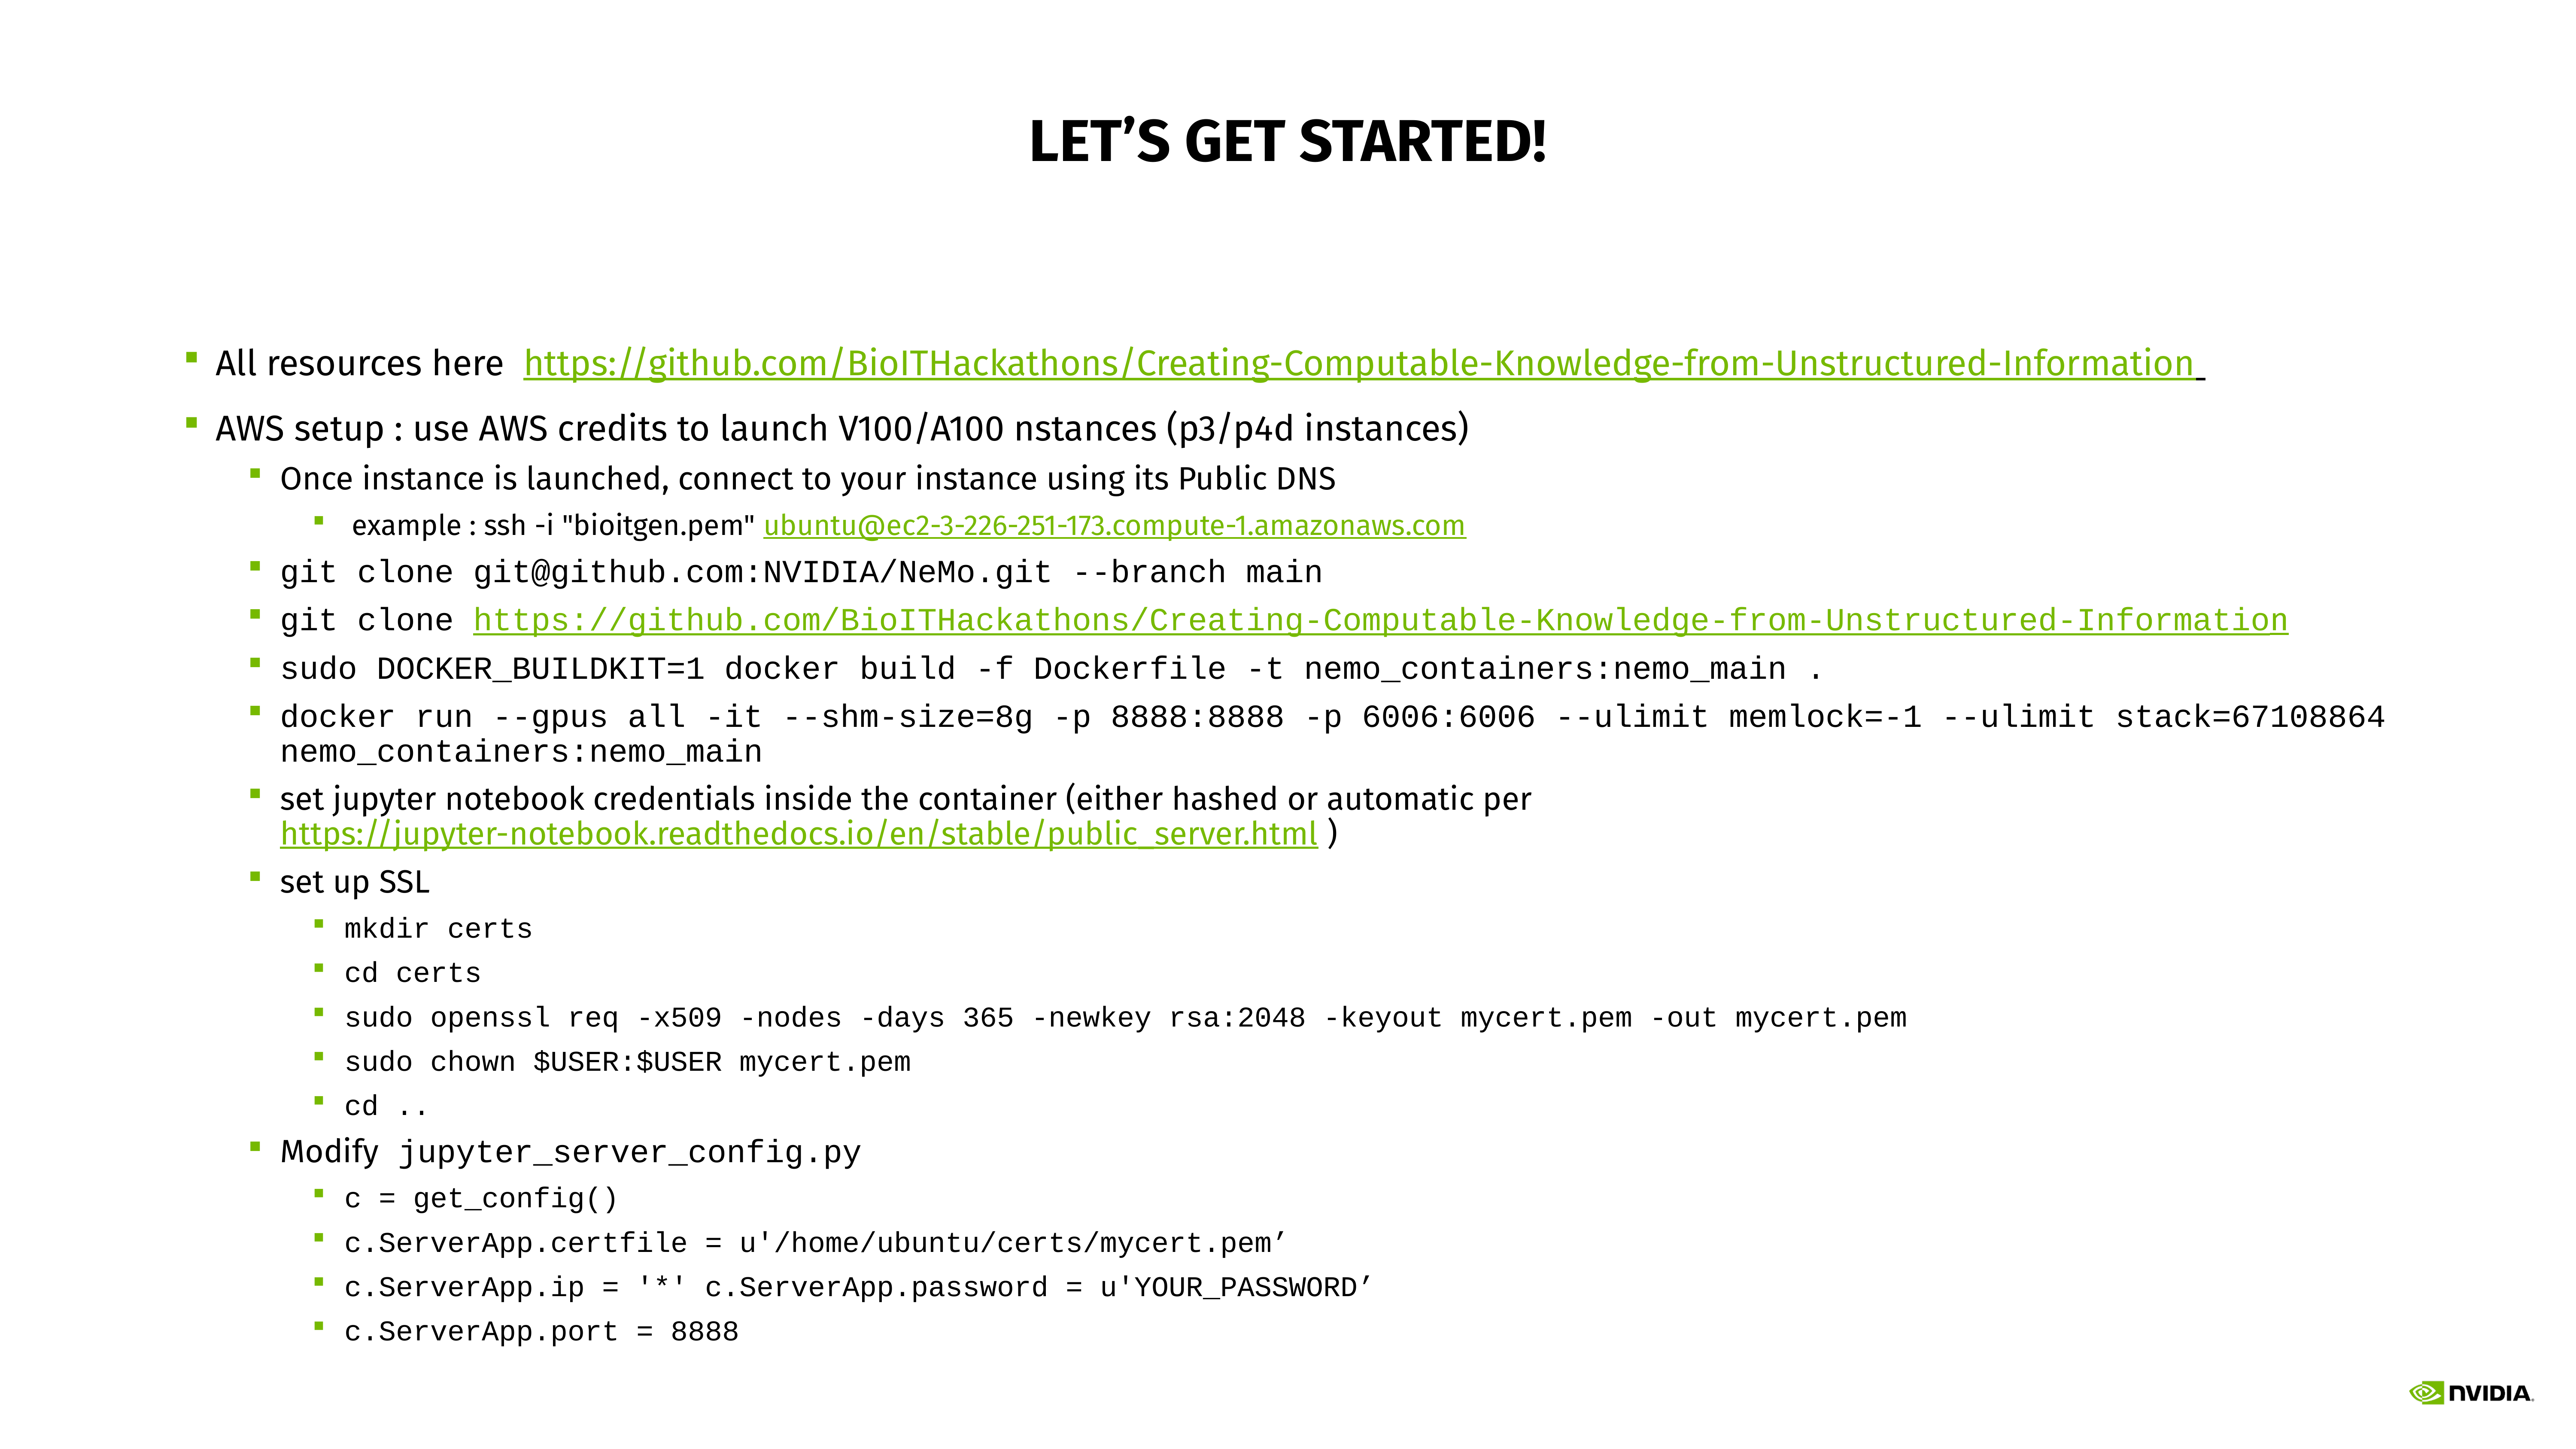

# Let’s get started!
All resources here  https://github.com/BioITHackathons/Creating-Computable-Knowledge-from-Unstructured-Information
AWS setup : use AWS credits to launch V100/A100 nstances (p3/p4d instances)
Once instance is launched, connect to your instance using its Public DNS
 example : ssh -i "bioitgen.pem" ubuntu@ec2-3-226-251-173.compute-1.amazonaws.com
git clone git@github.com:NVIDIA/NeMo.git --branch main
git clone https://github.com/BioITHackathons/Creating-Computable-Knowledge-from-Unstructured-Information
sudo DOCKER_BUILDKIT=1 docker build -f Dockerfile -t nemo_containers:nemo_main .
docker run --gpus all -it --shm-size=8g -p 8888:8888 -p 6006:6006 --ulimit memlock=-1 --ulimit stack=67108864 nemo_containers:nemo_main
set jupyter notebook credentials inside the container (either hashed or automatic per https://jupyter-notebook.readthedocs.io/en/stable/public_server.html )
set up SSL
mkdir certs
cd certs
sudo openssl req -x509 -nodes -days 365 -newkey rsa:2048 -keyout mycert.pem -out mycert.pem
sudo chown $USER:$USER mycert.pem
cd ..
Modify jupyter_server_config.py
c = get_config()
c.ServerApp.certfile = u'/home/ubuntu/certs/mycert.pem’
c.ServerApp.ip = '*' c.ServerApp.password = u'YOUR_PASSWORD’
c.ServerApp.port = 8888